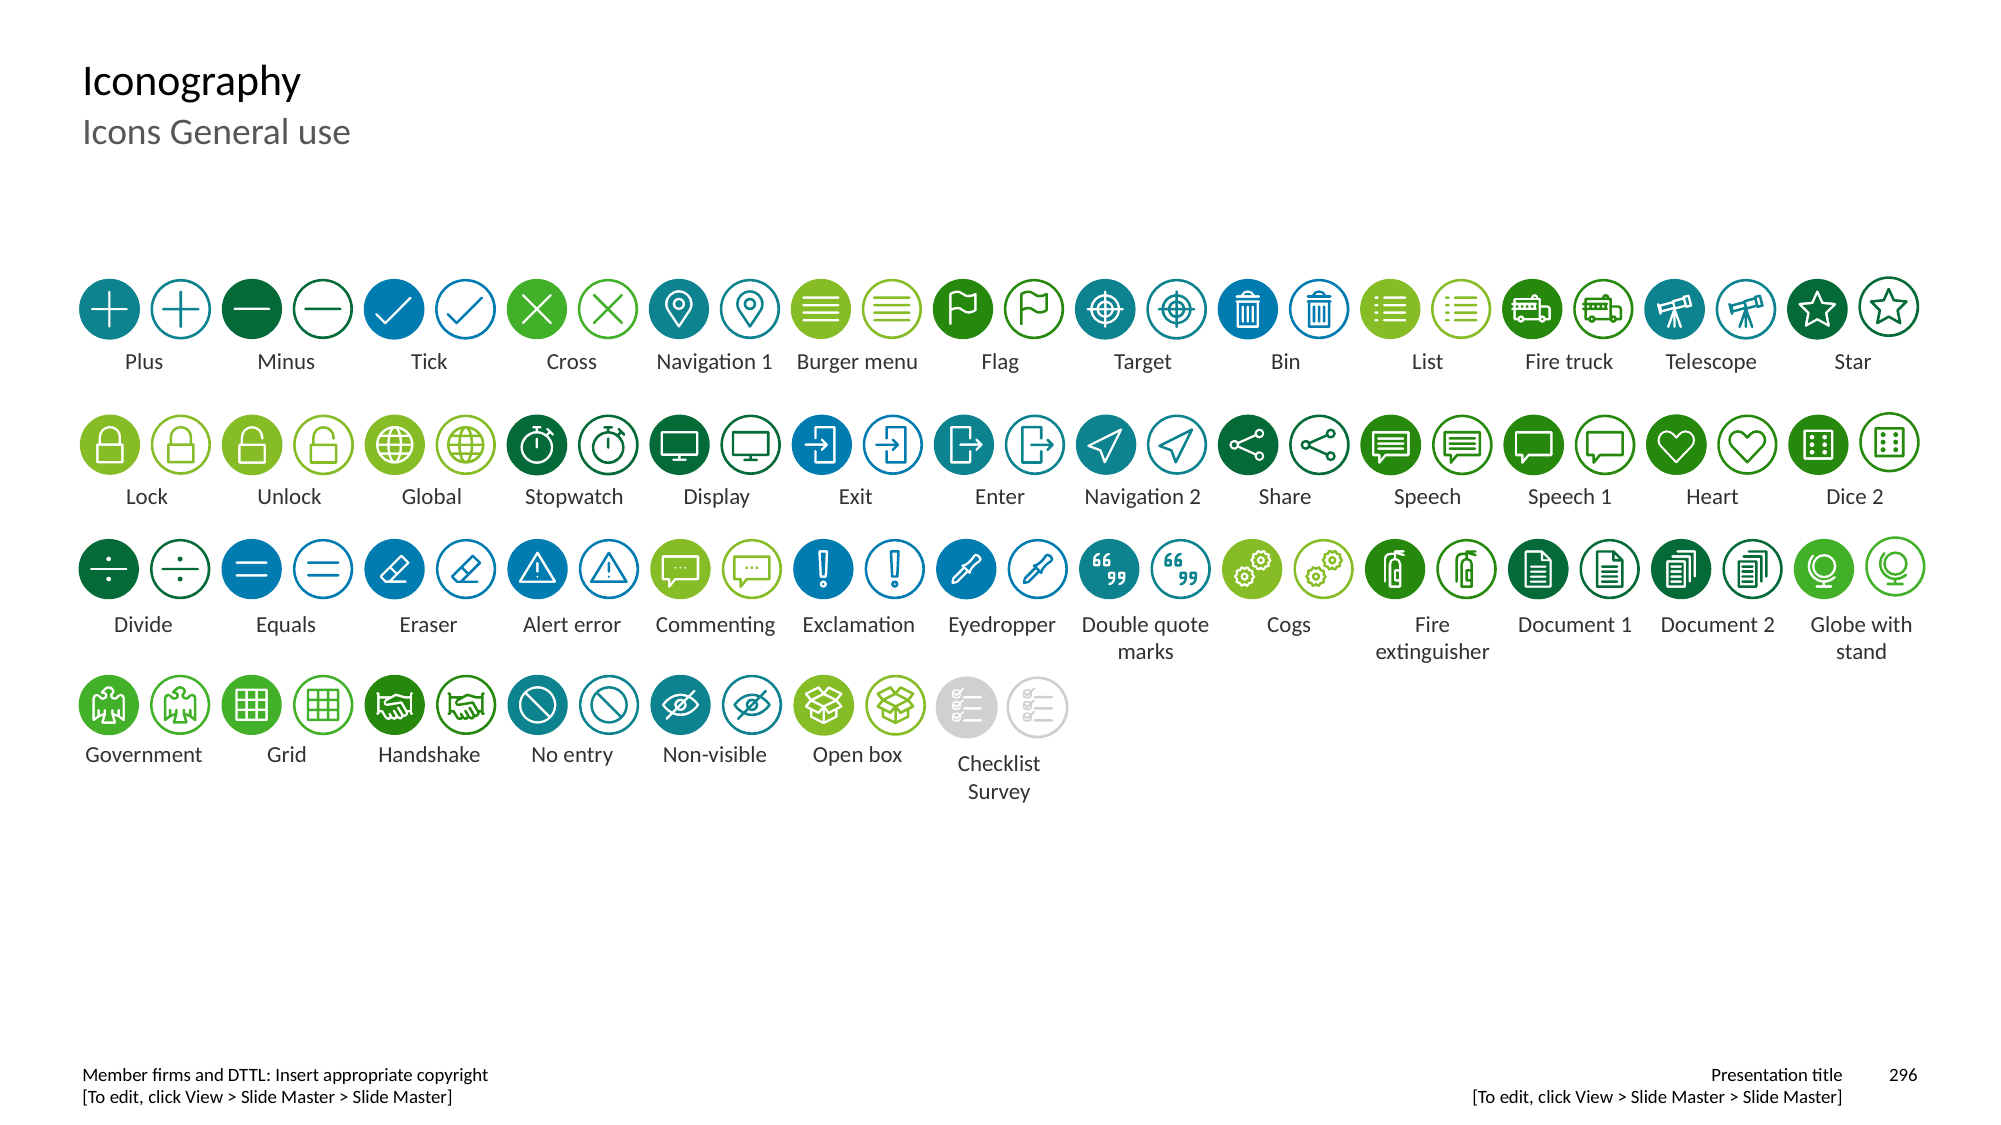

# Iconography
Icons General use

Plus
Minus
Tick
Cross
Navigation 1
Flag
Target
Bin
List
Fire truck
Telescope
Star
Burger menu

Lock
Unlock
Global
Stopwatch
Display
Exit
Enter
Navigation 2
Share
Speech
Speech 1
Heart
Dice 2

Divide
Equals
Eraser
Alert error
Commenting
Exclamation
Eyedropper
Double quote marks
Cogs
Fire extinguisher
Document 1
Document 2
Globe with stand

Government
Grid
Handshake
No entry
Non-visible
Open box
Checklist
Survey